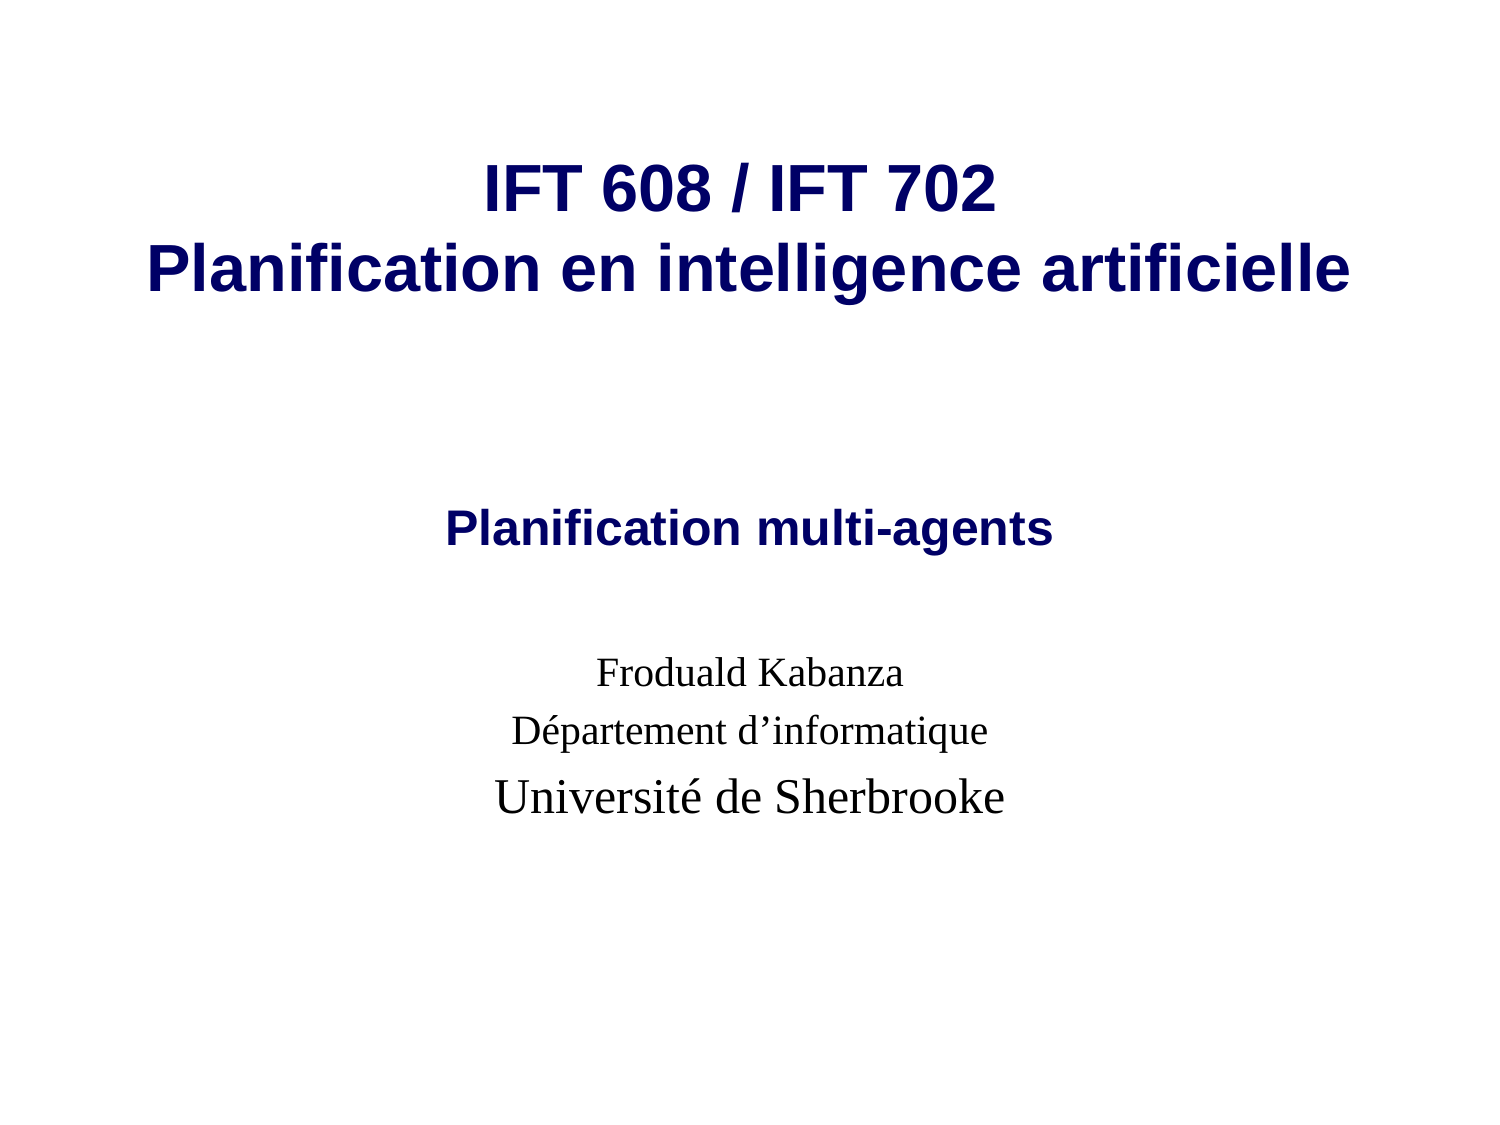

# IFT 608 / IFT 702 Planification en intelligence artificielle Planification multi-agents
Froduald Kabanza
Département d’informatique
Université de Sherbrooke